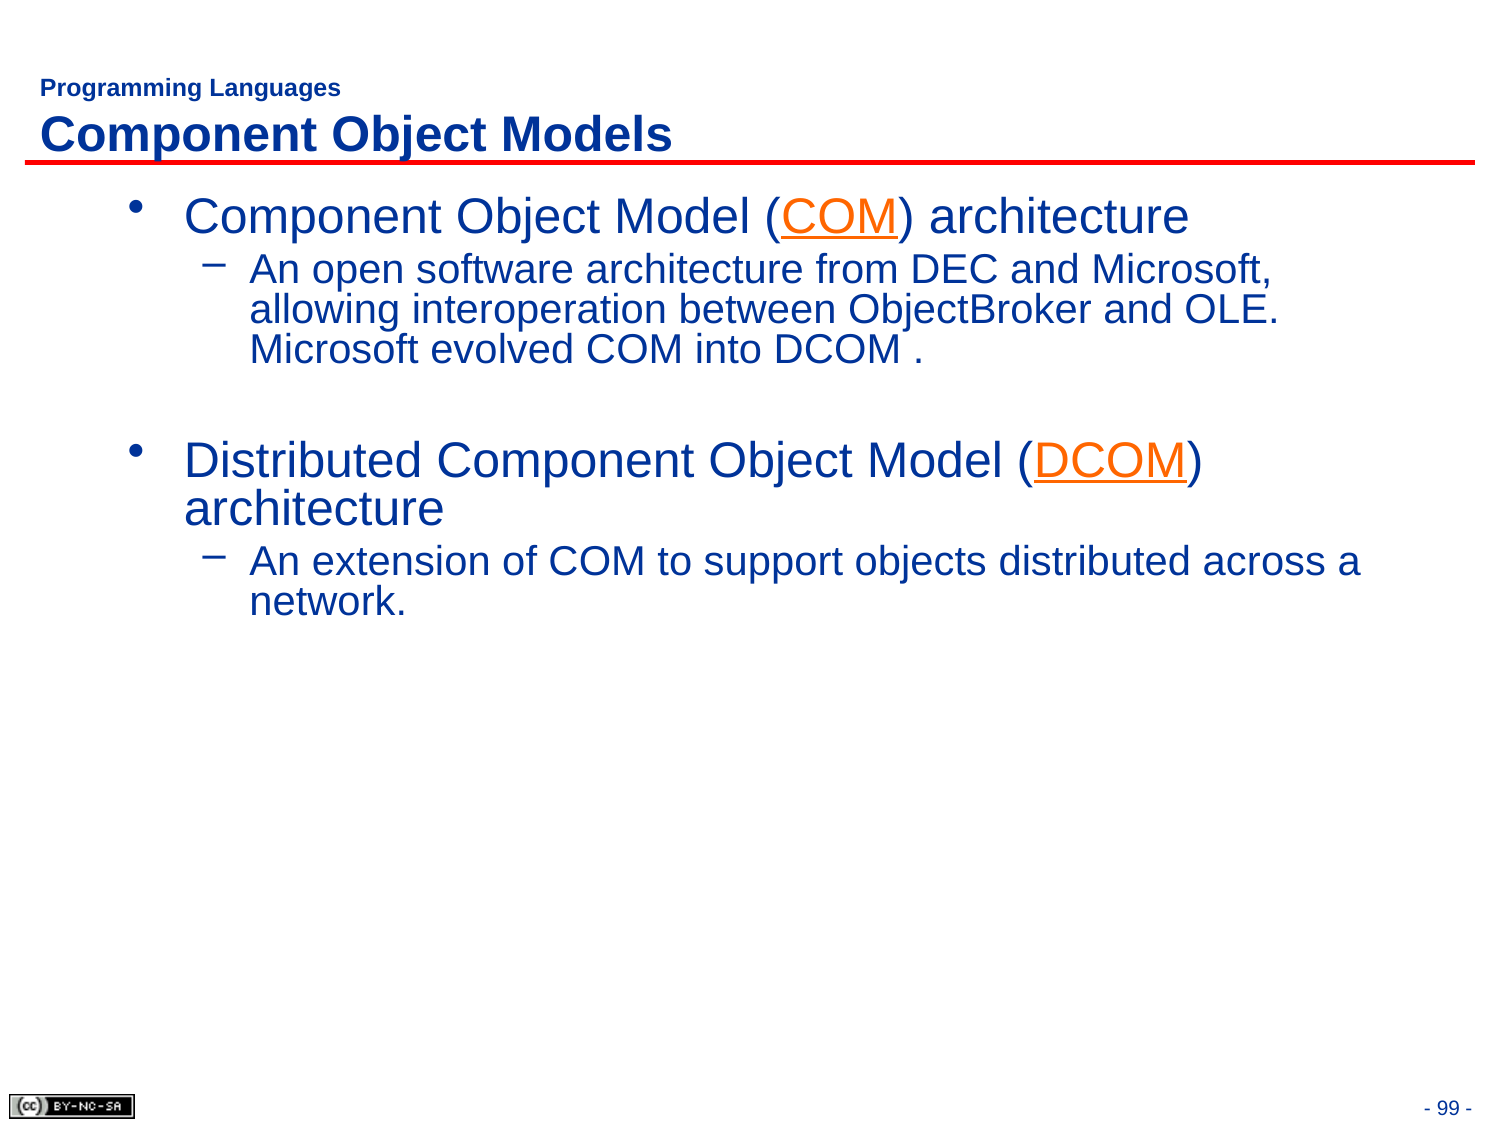

# Programming Languages Component Object Models
Component Object Model (COM) architecture
An open software architecture from DEC and Microsoft, allowing interoperation between ObjectBroker and OLE. Microsoft evolved COM into DCOM .

Distributed Component Object Model (DCOM) architecture
An extension of COM to support objects distributed across a network.

- 99 -